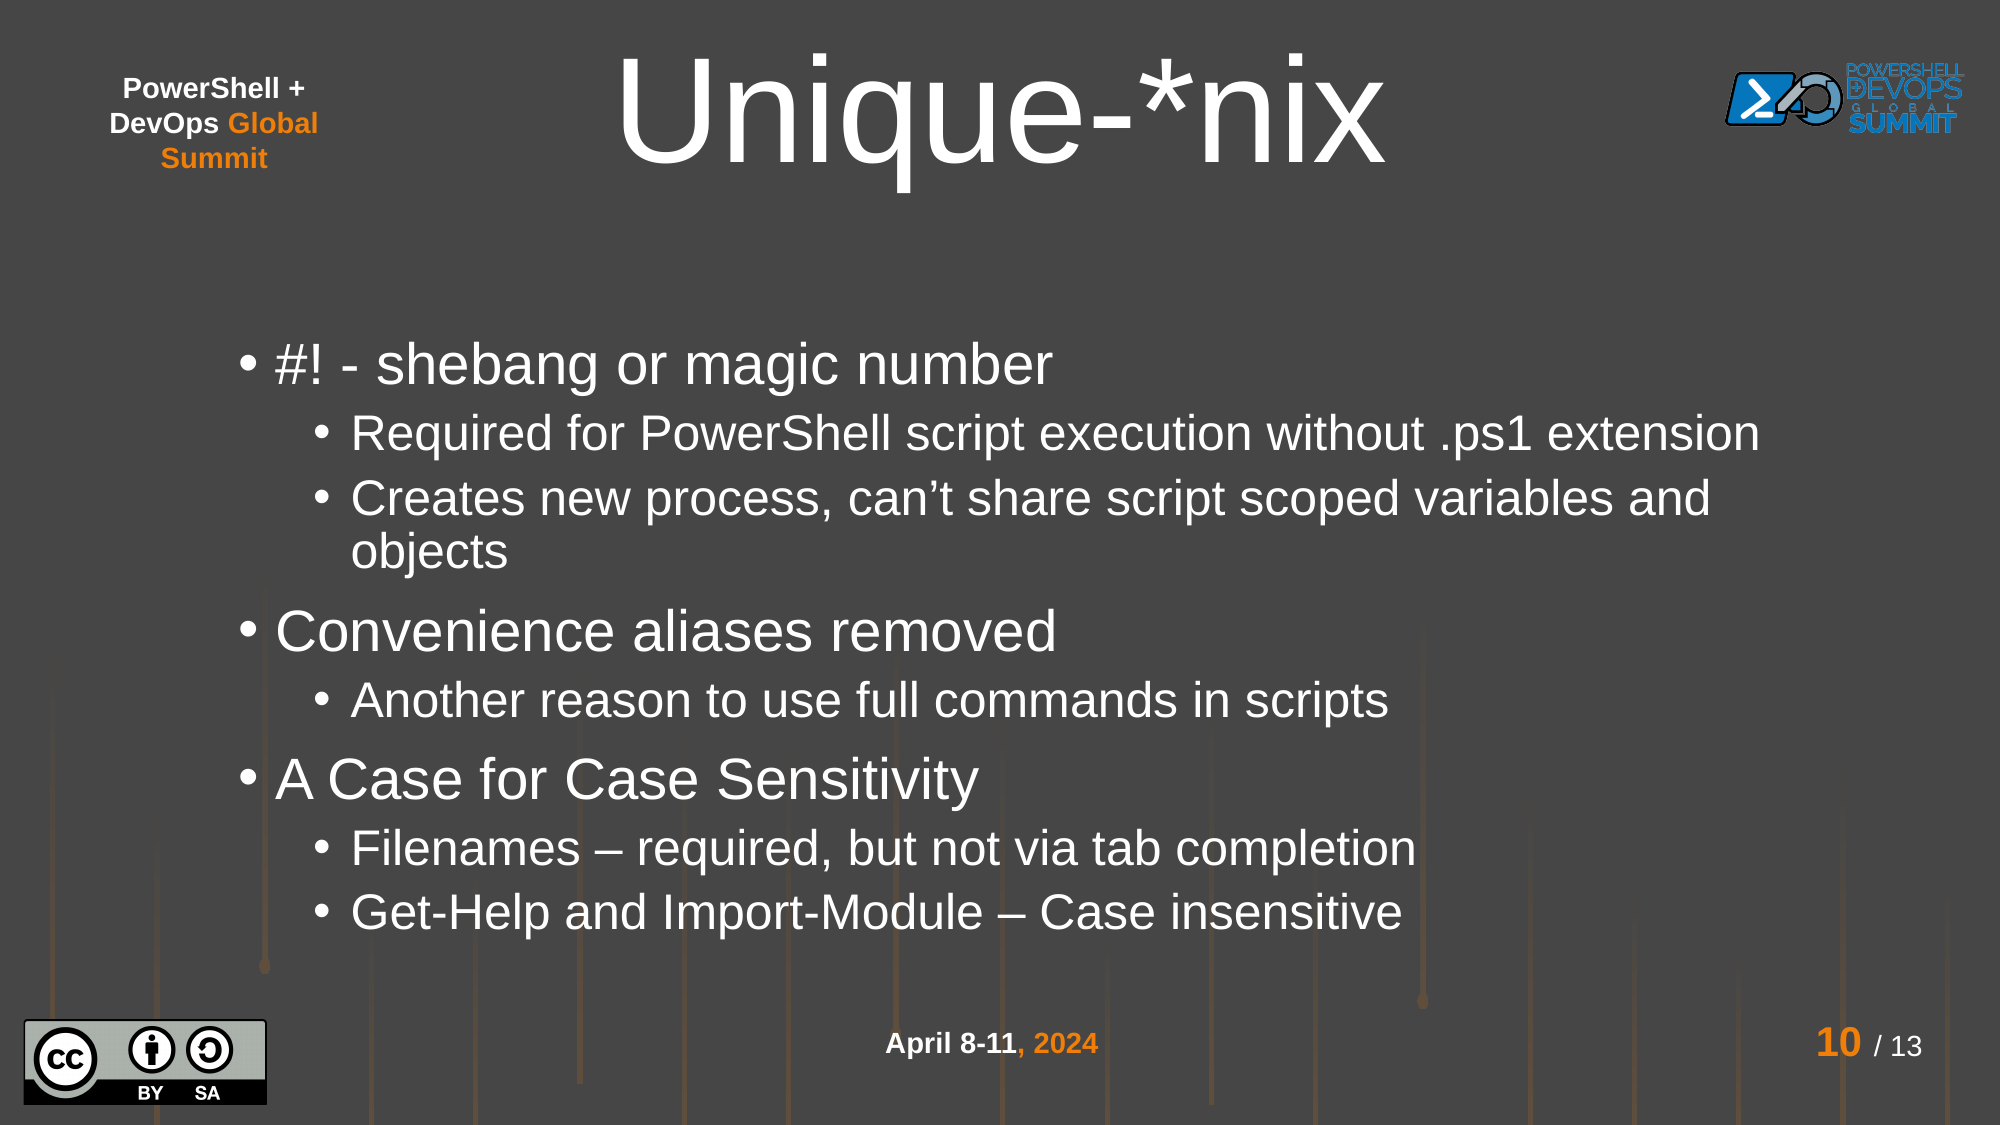

# Unique-*nix
#! - shebang or magic number
Required for PowerShell script execution without .ps1 extension
Creates new process, can’t share script scoped variables and objects
Convenience aliases removed
Another reason to use full commands in scripts
A Case for Case Sensitivity
Filenames – required, but not via tab completion
Get-Help and Import-Module – Case insensitive